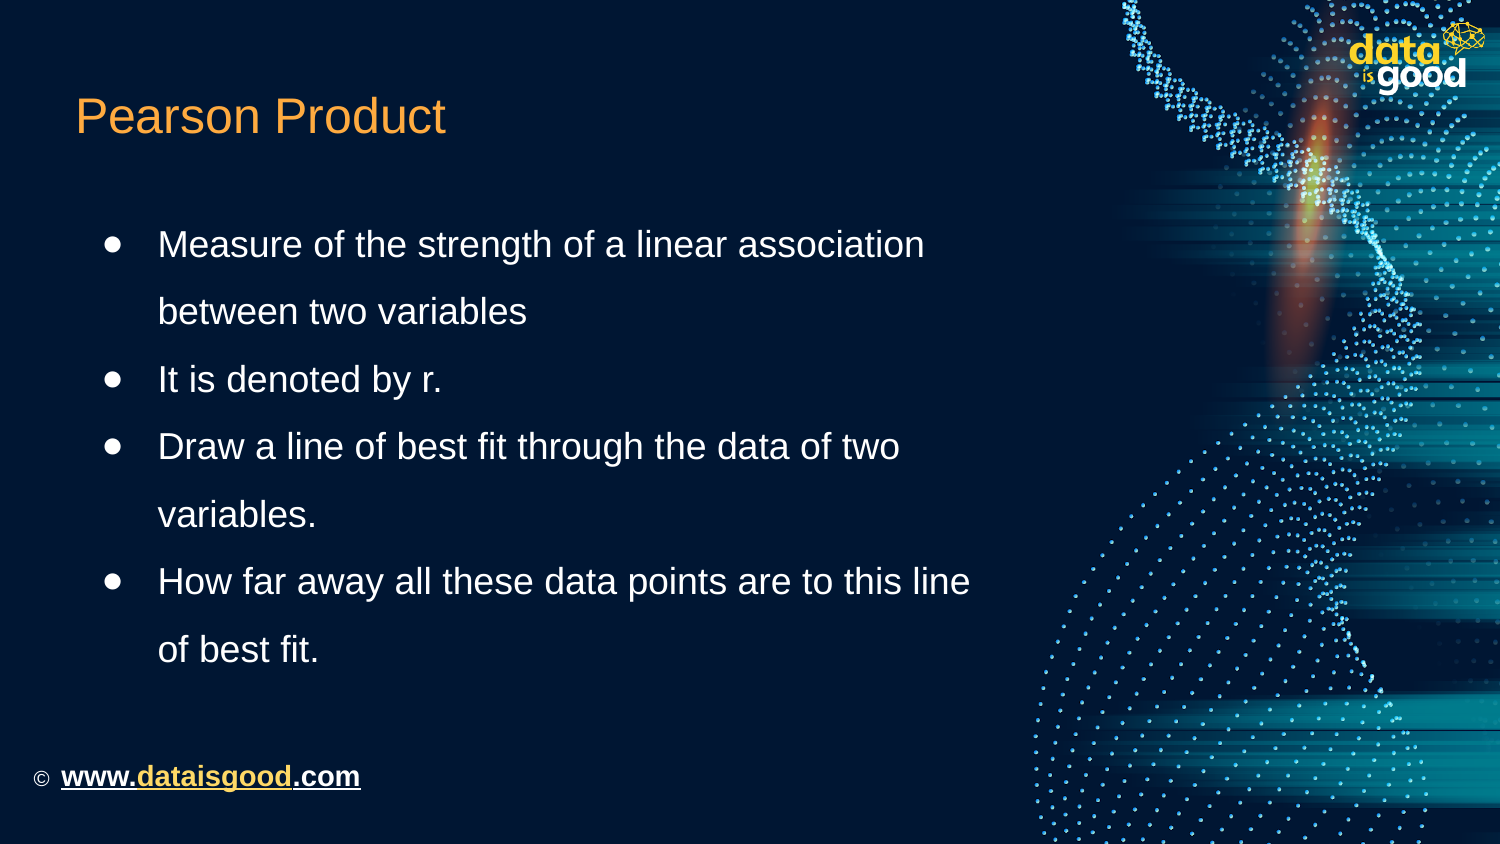

# Pearson Product
Measure of the strength of a linear association between two variables
It is denoted by r.
Draw a line of best fit through the data of two variables.
How far away all these data points are to this line of best fit.